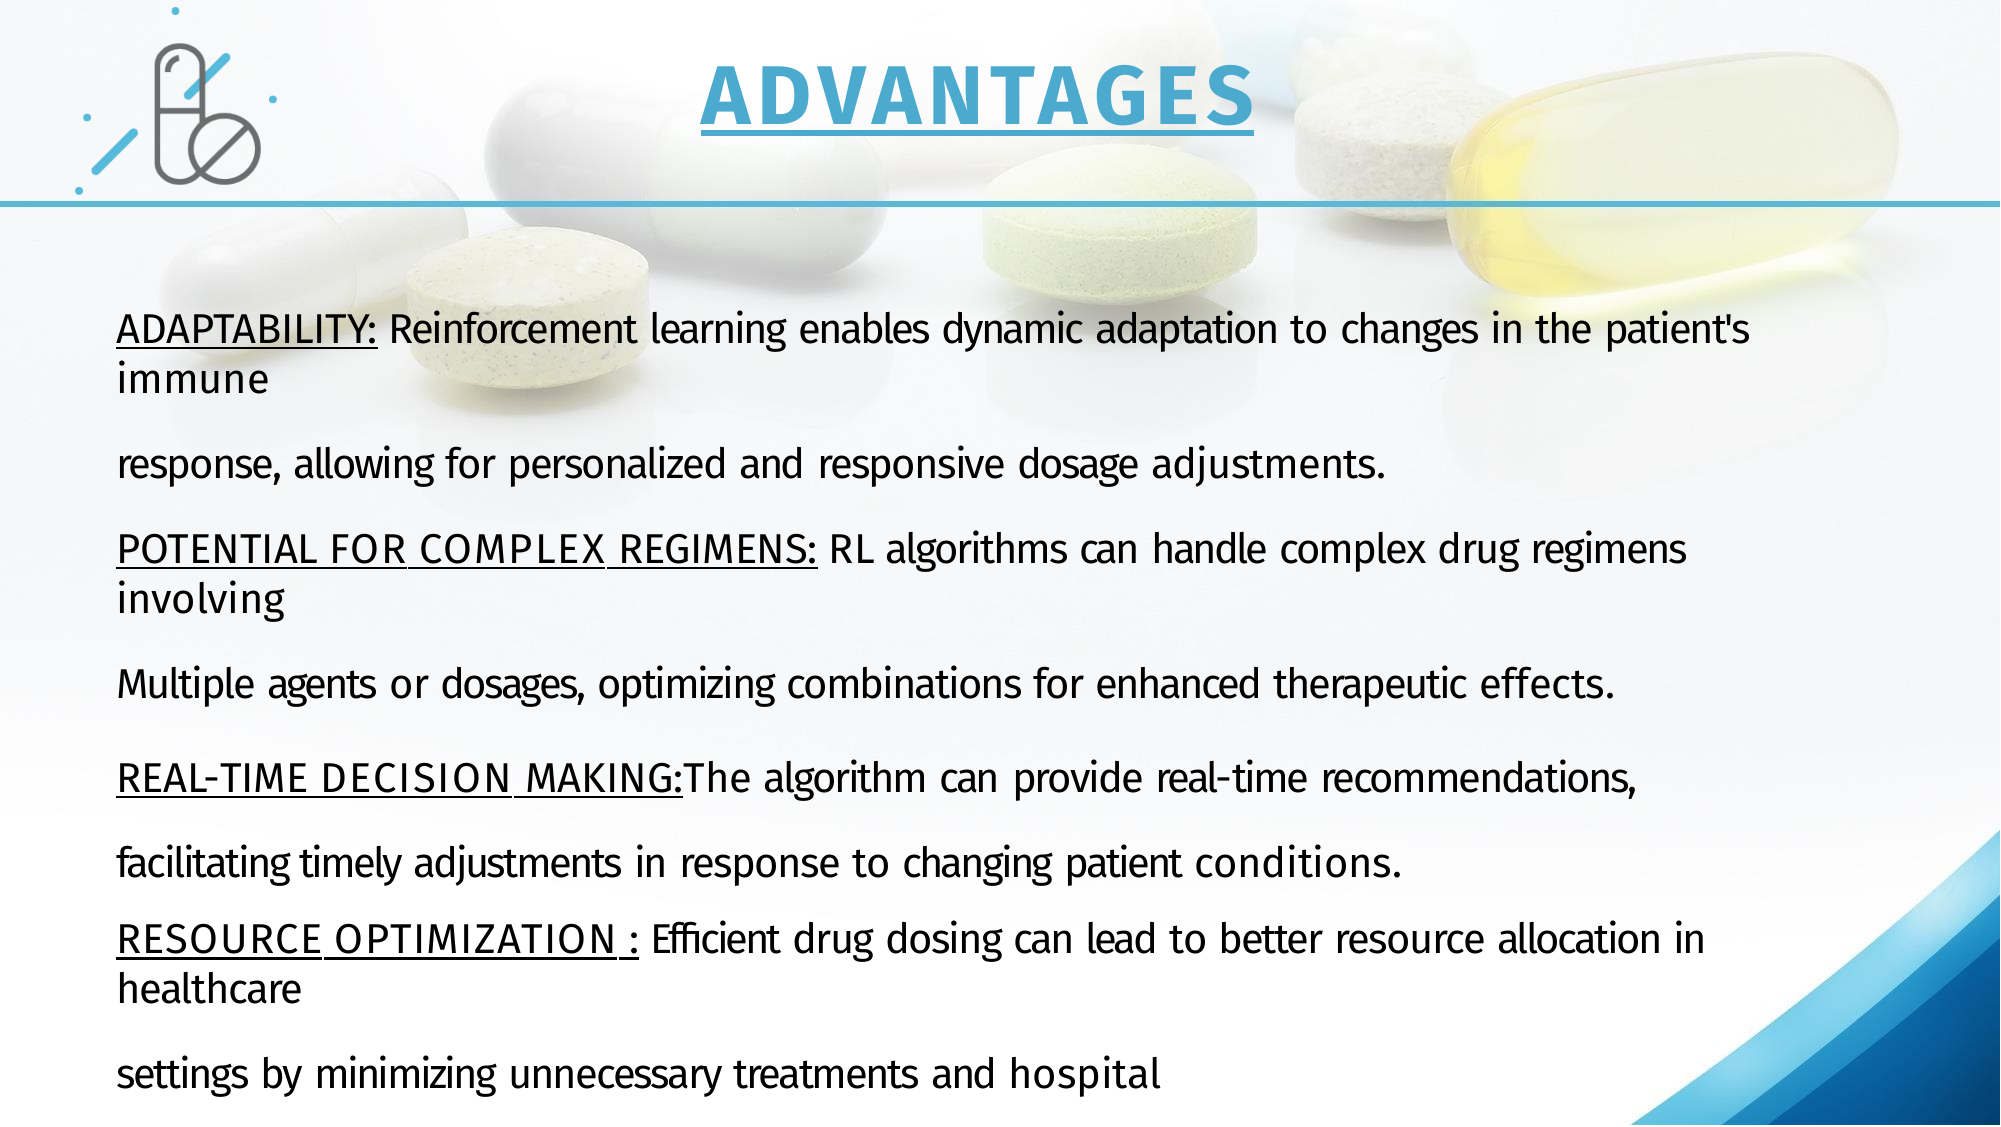

# ADVANTAGES
ADAPTABILITY: Reinforcement learning enables dynamic adaptation to changes in the patient's immune
response, allowing for personalized and responsive dosage adjustments.
POTENTIAL FOR COMPLEX REGIMENS: RL algorithms can handle complex drug regimens involving
Multiple agents or dosages, optimizing combinations for enhanced therapeutic effects.
REAL-TIME DECISION MAKING:The algorithm can provide real-time recommendations, facilitating timely adjustments in response to changing patient conditions.
RESOURCE OPTIMIZATION : Efficient drug dosing can lead to better resource allocation in healthcare
settings by minimizing unnecessary treatments and hospital